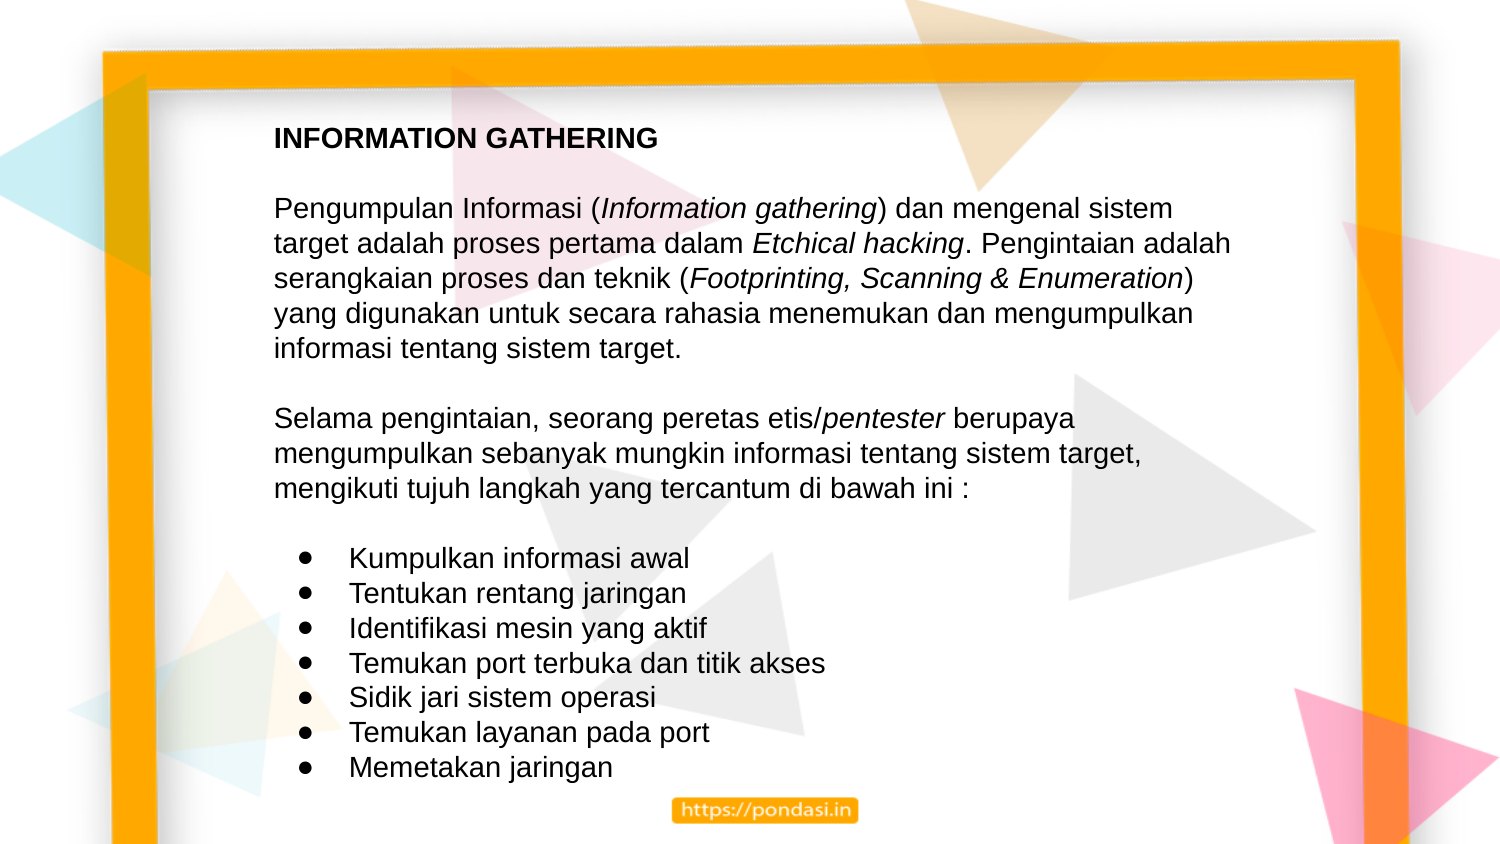

INFORMATION GATHERING
Pengumpulan Informasi (Information gathering) dan mengenal sistem target adalah proses pertama dalam Etchical hacking. Pengintaian adalah serangkaian proses dan teknik (Footprinting, Scanning & Enumeration) yang digunakan untuk secara rahasia menemukan dan mengumpulkan informasi tentang sistem target.

Selama pengintaian, seorang peretas etis/pentester berupaya mengumpulkan sebanyak mungkin informasi tentang sistem target, mengikuti tujuh langkah yang tercantum di bawah ini :

Kumpulkan informasi awal
Tentukan rentang jaringan
Identifikasi mesin yang aktif
Temukan port terbuka dan titik akses
Sidik jari sistem operasi
Temukan layanan pada port
Memetakan jaringan